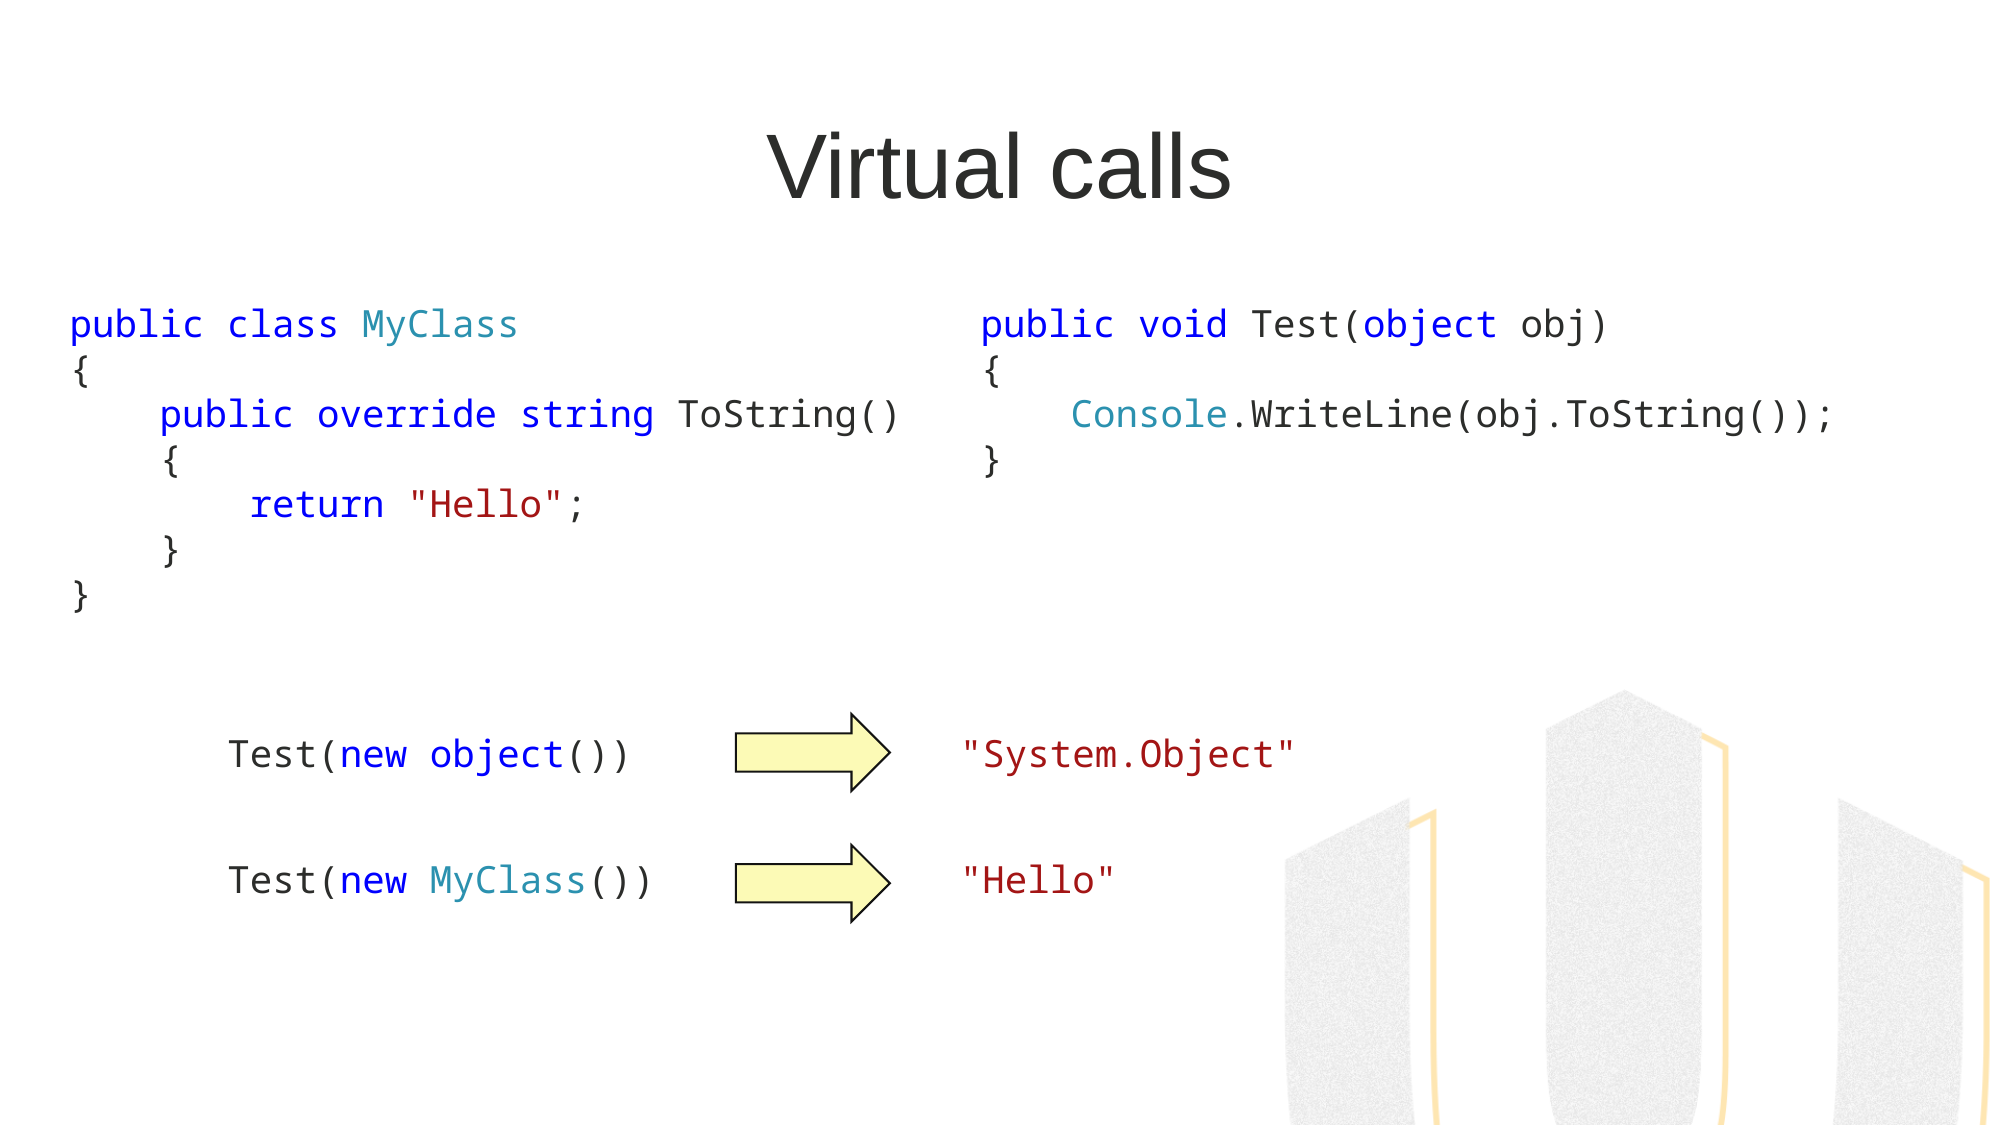

# Virtual calls
public class MyClass
{
    public override string ToString()
    {
        return "Hello";
    }
}
public void Test(object obj)
{
    Console.WriteLine(obj.ToString());
}

Test(new object())
"System.Object"

Test(new MyClass())
"Hello"